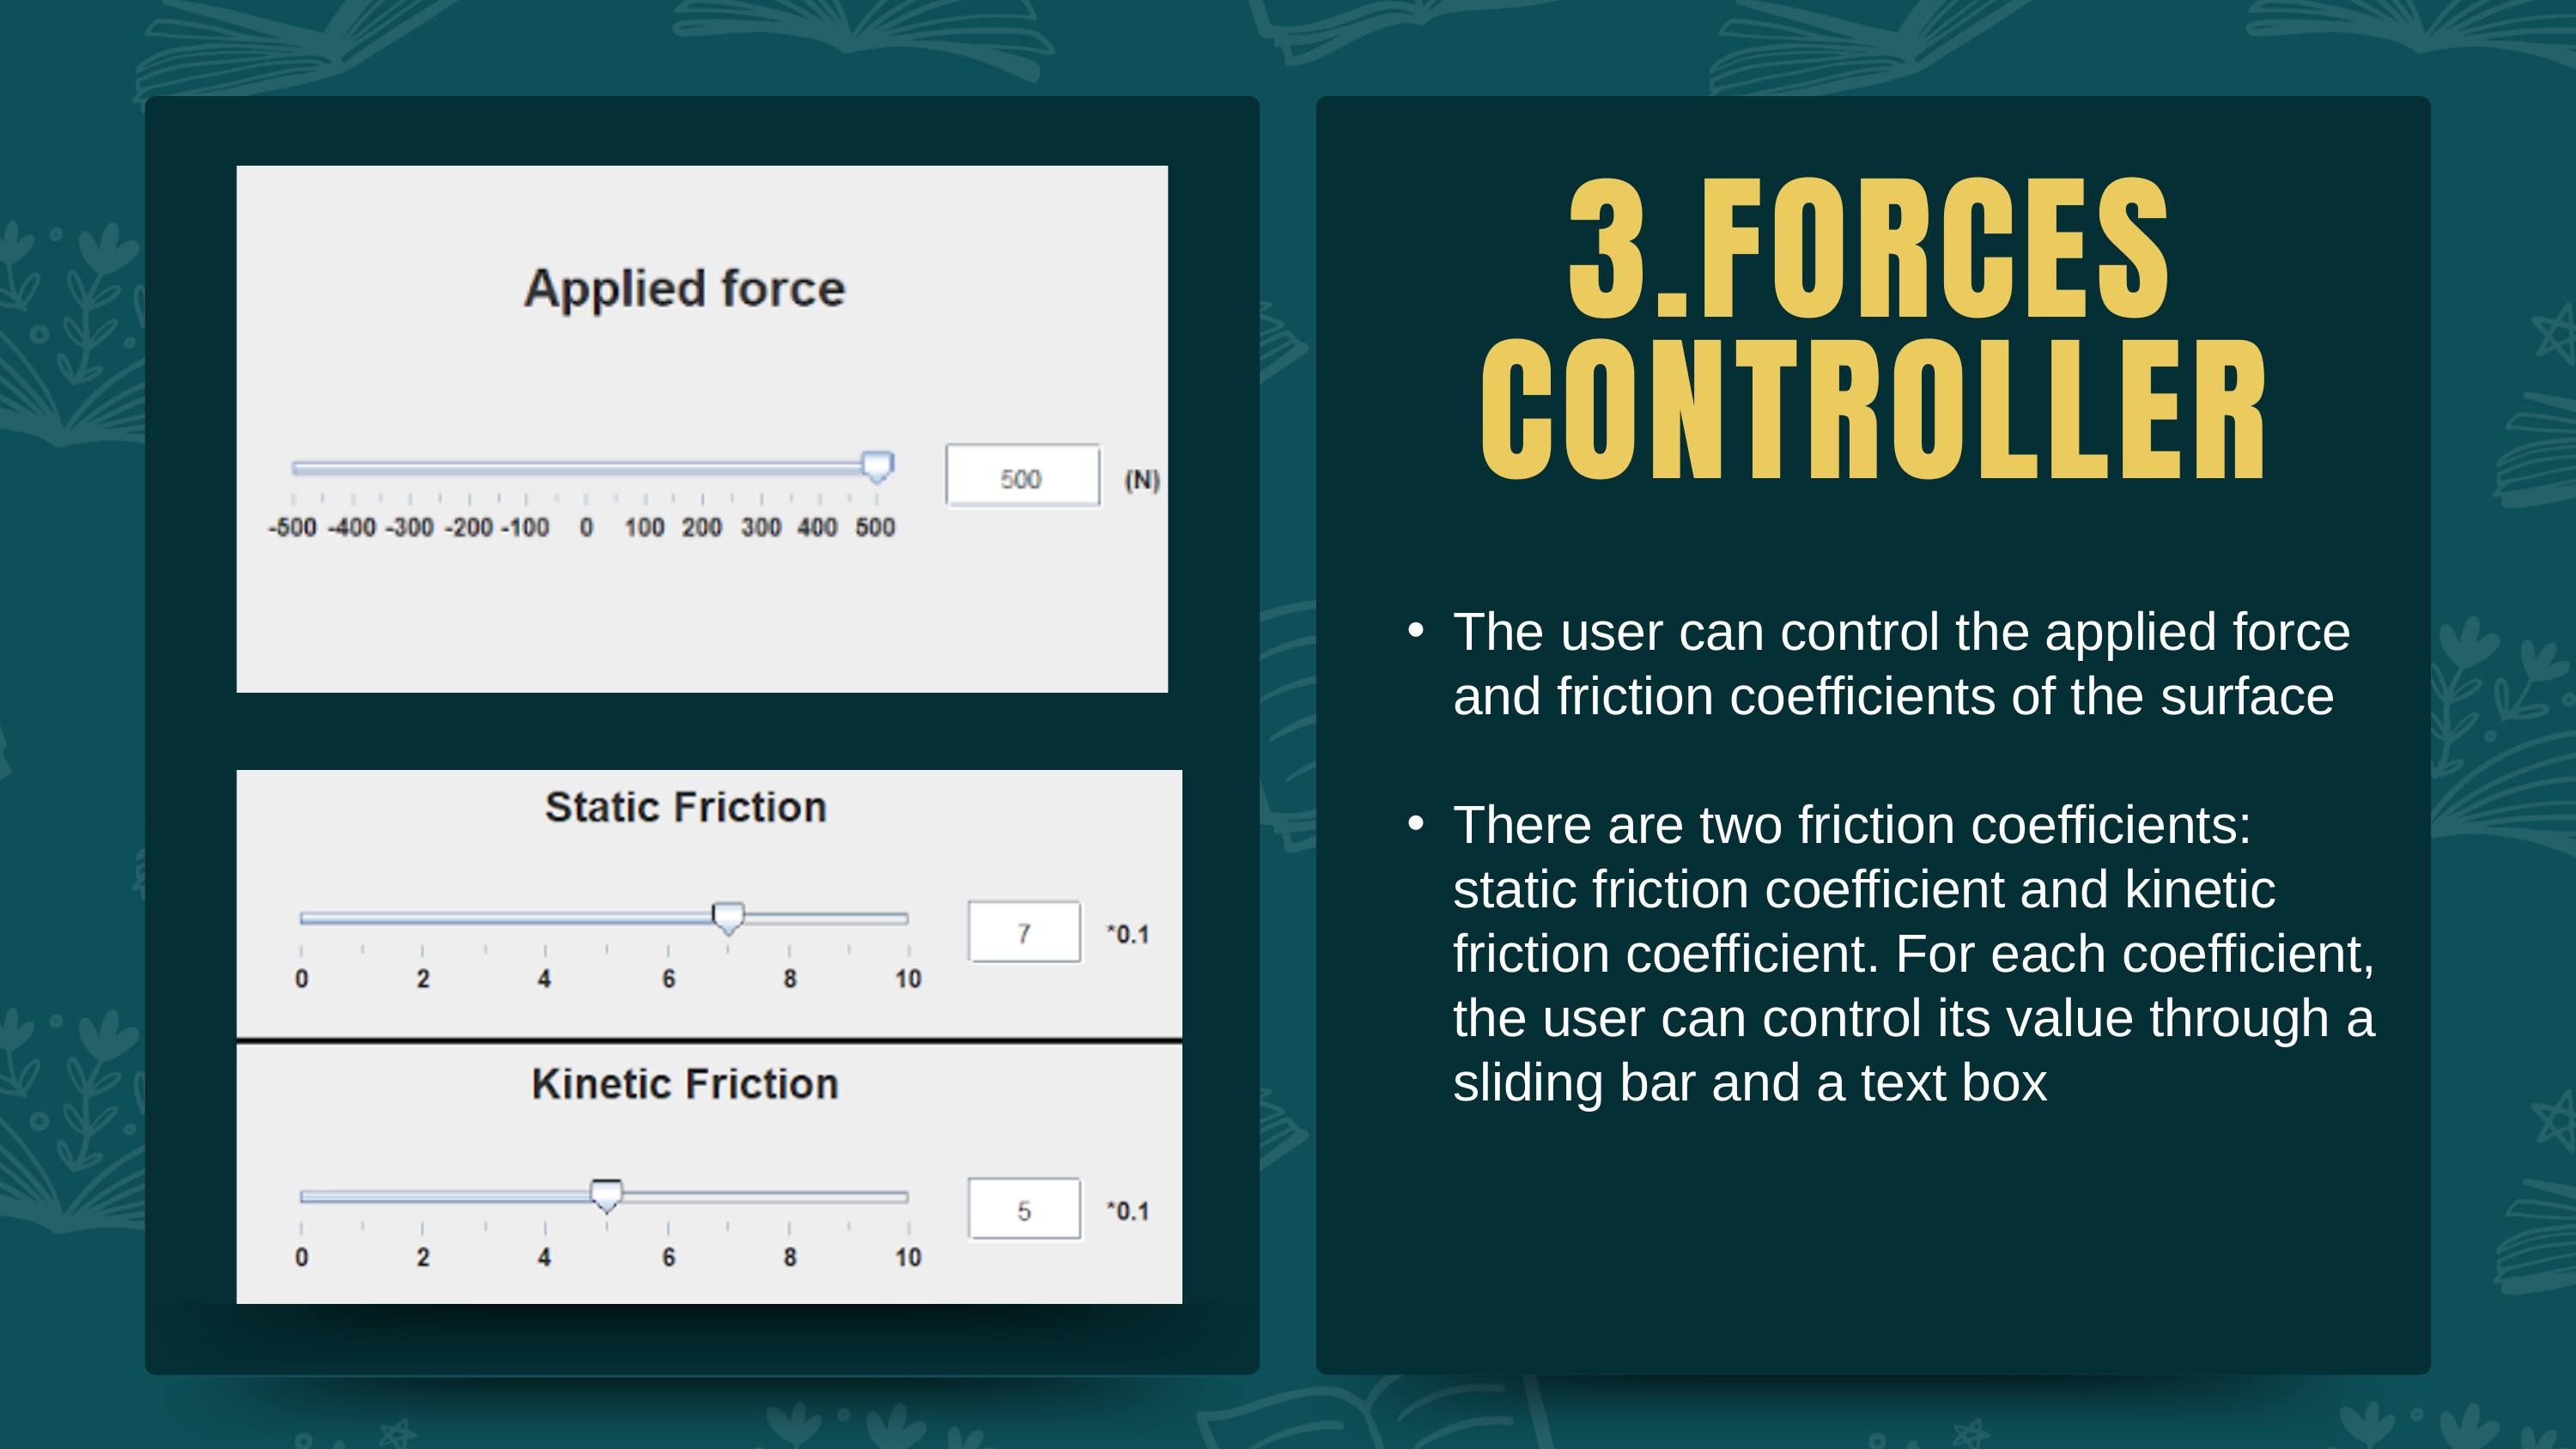

3.FORCES CONTROLLER

The user can control the applied force and friction coefficients of the surface

There are two friction coefficients: static friction coefficient and kinetic friction coefficient. For each coefficient, the user can control its value through a sliding bar and a text box